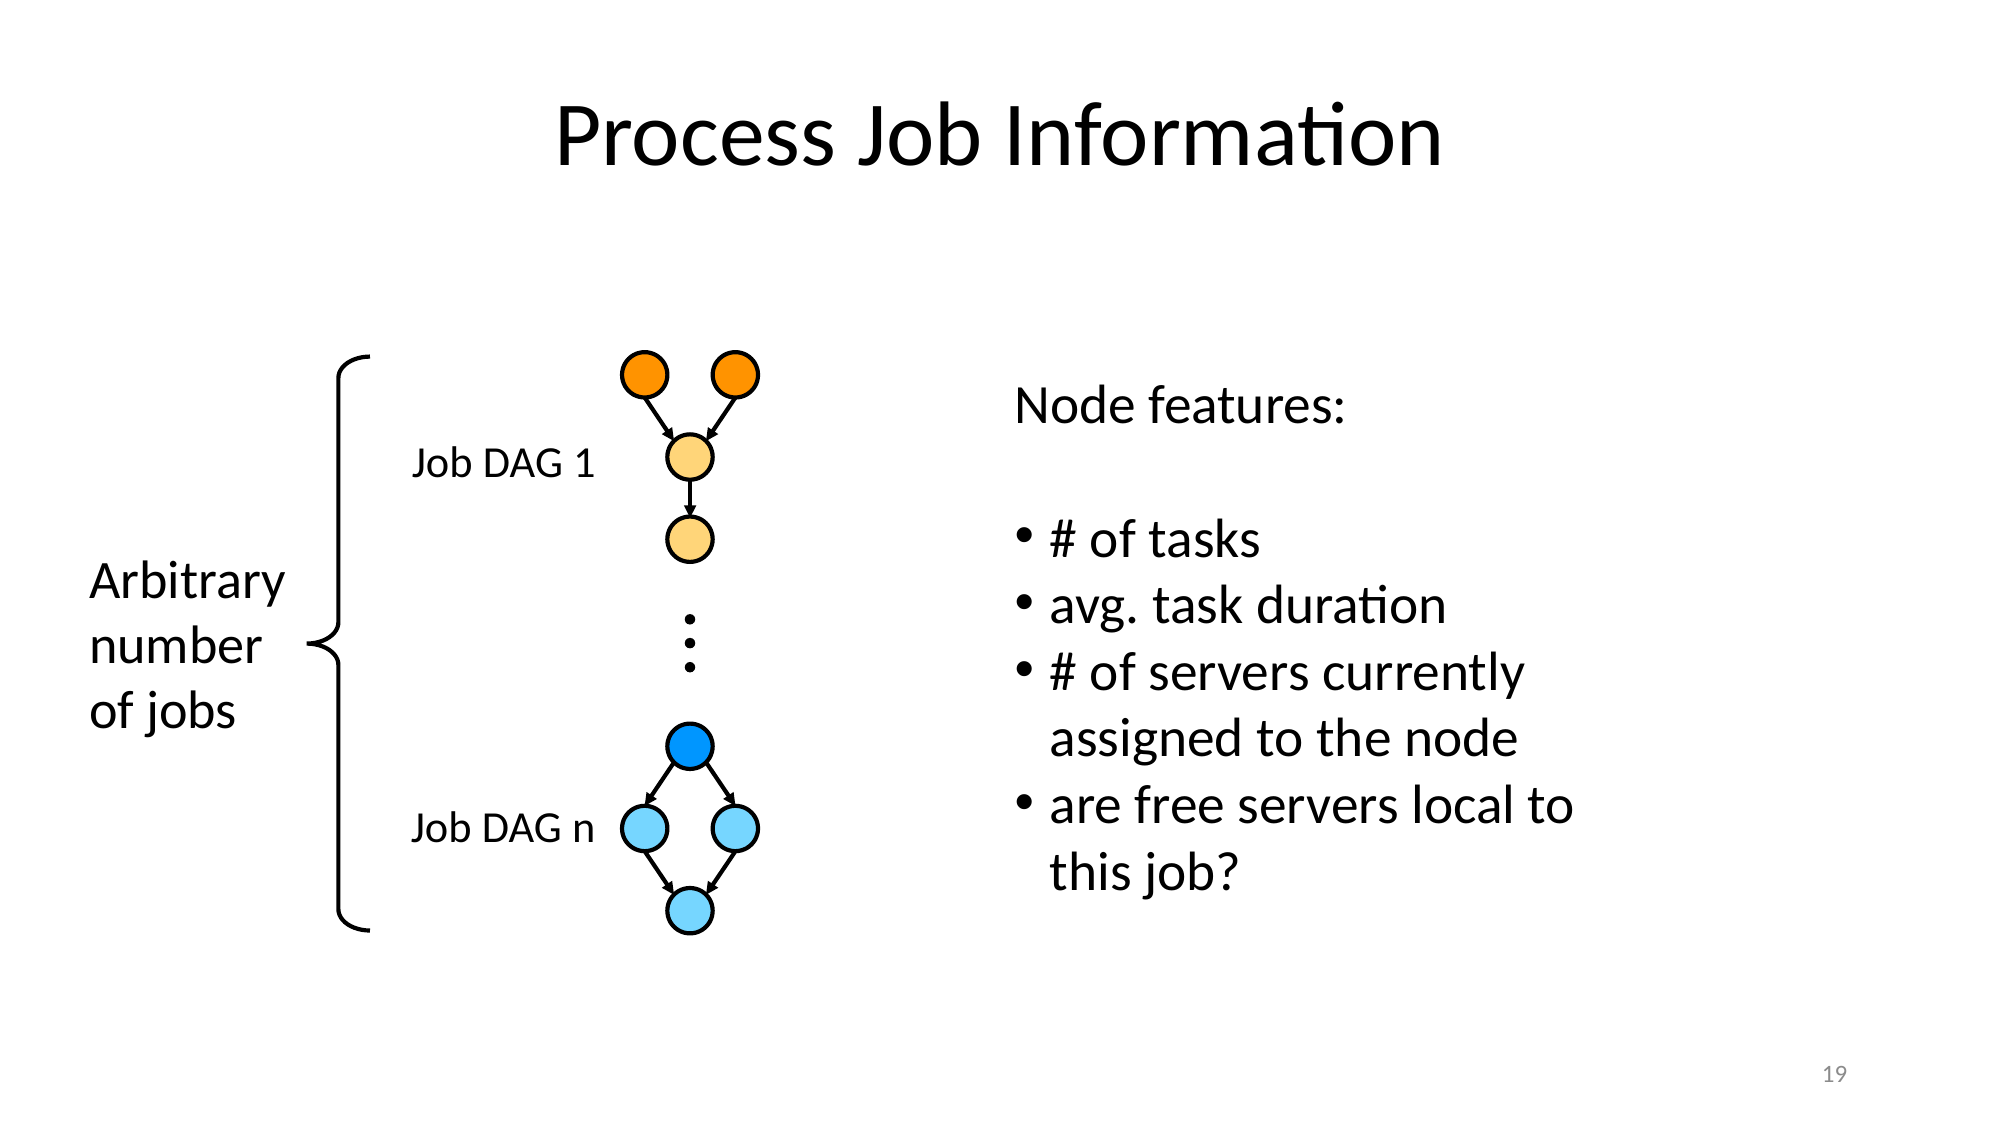

# Process Job Information

Job DAG 1

Job DAG n

Node features:

# of tasks
avg. task duration
# of servers currently assigned to the node
are free servers local to this job?
Arbitrary number of jobs
19